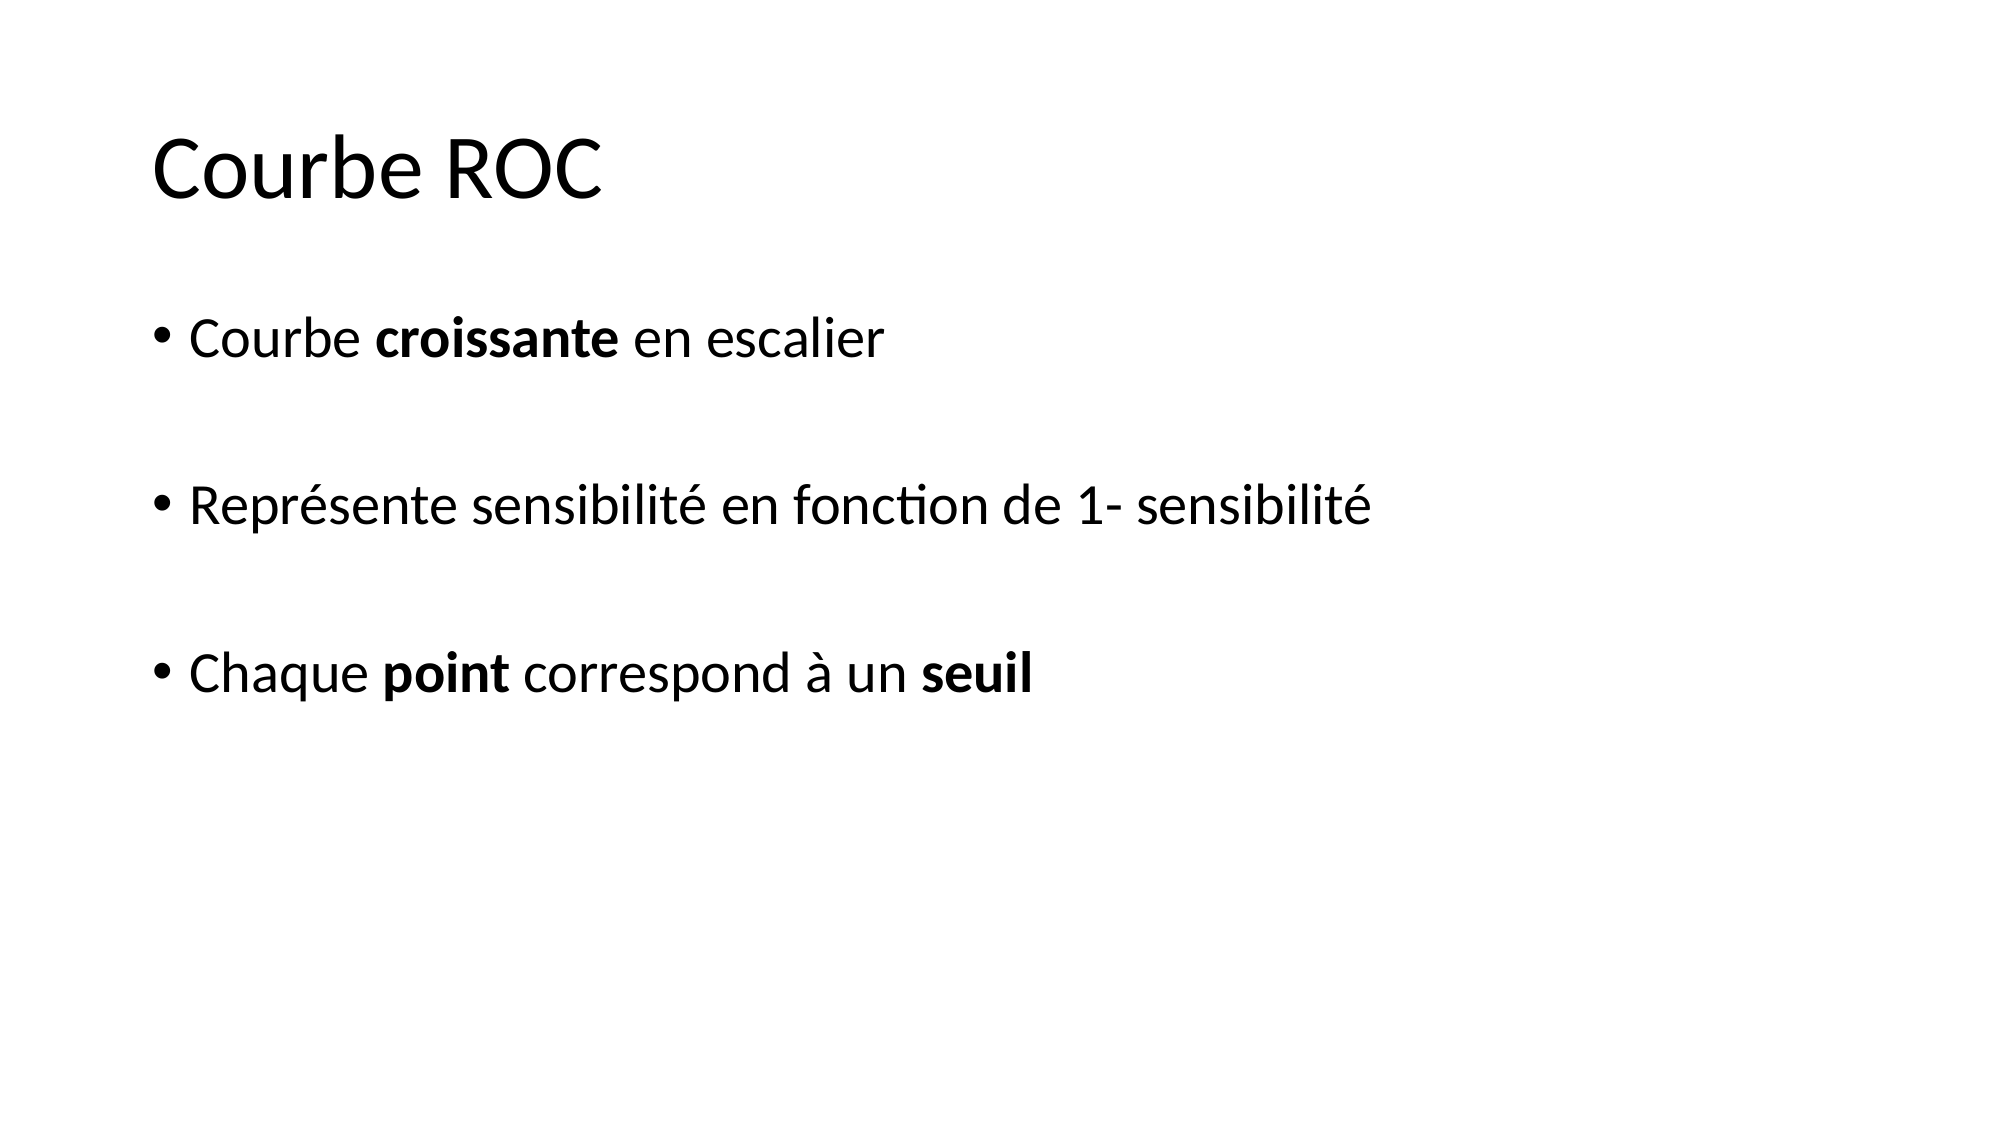

# Courbe ROC
Courbe croissante en escalier

Représente sensibilité en fonction de 1- sensibilité

Chaque point correspond à un seuil